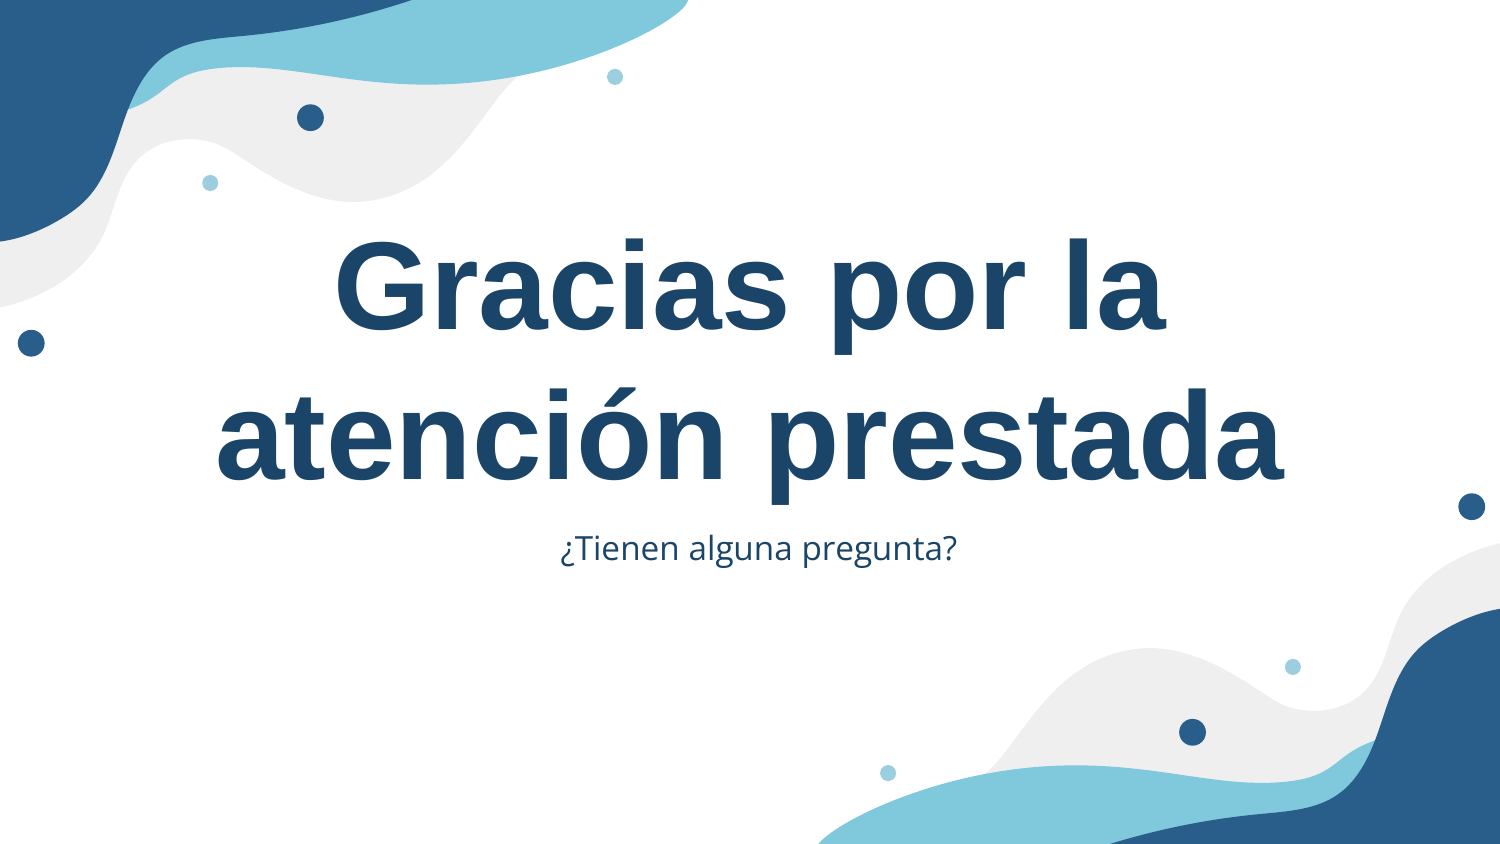

# Gracias por la atención prestada
¿Tienen alguna pregunta?